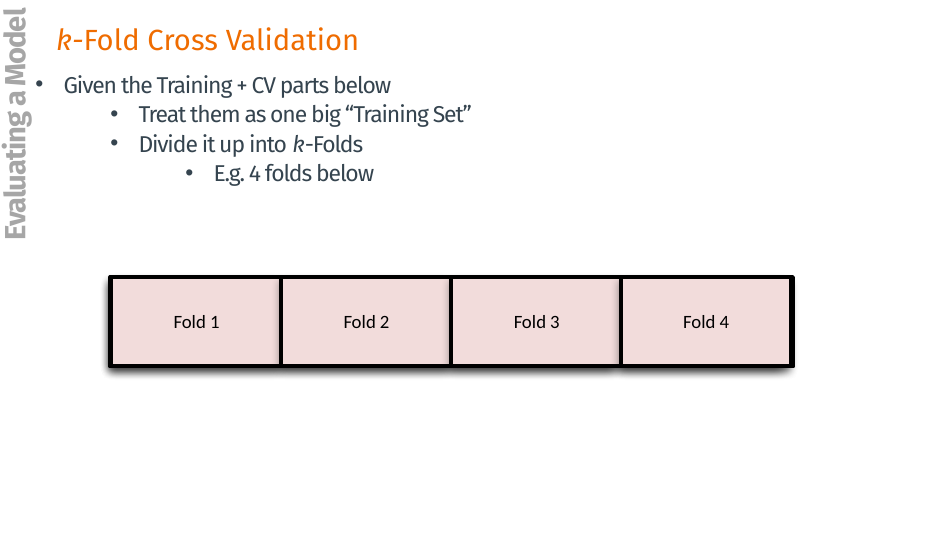

k-Fold Cross Validation
Given the Training + CV parts below
Treat them as one big “Training Set”
Divide it up into k-Folds
E.g. 4 folds below
Evaluating a Model
Fold 1
Fold 2
Fold 3
Fold 4
Training Set
Train
CV